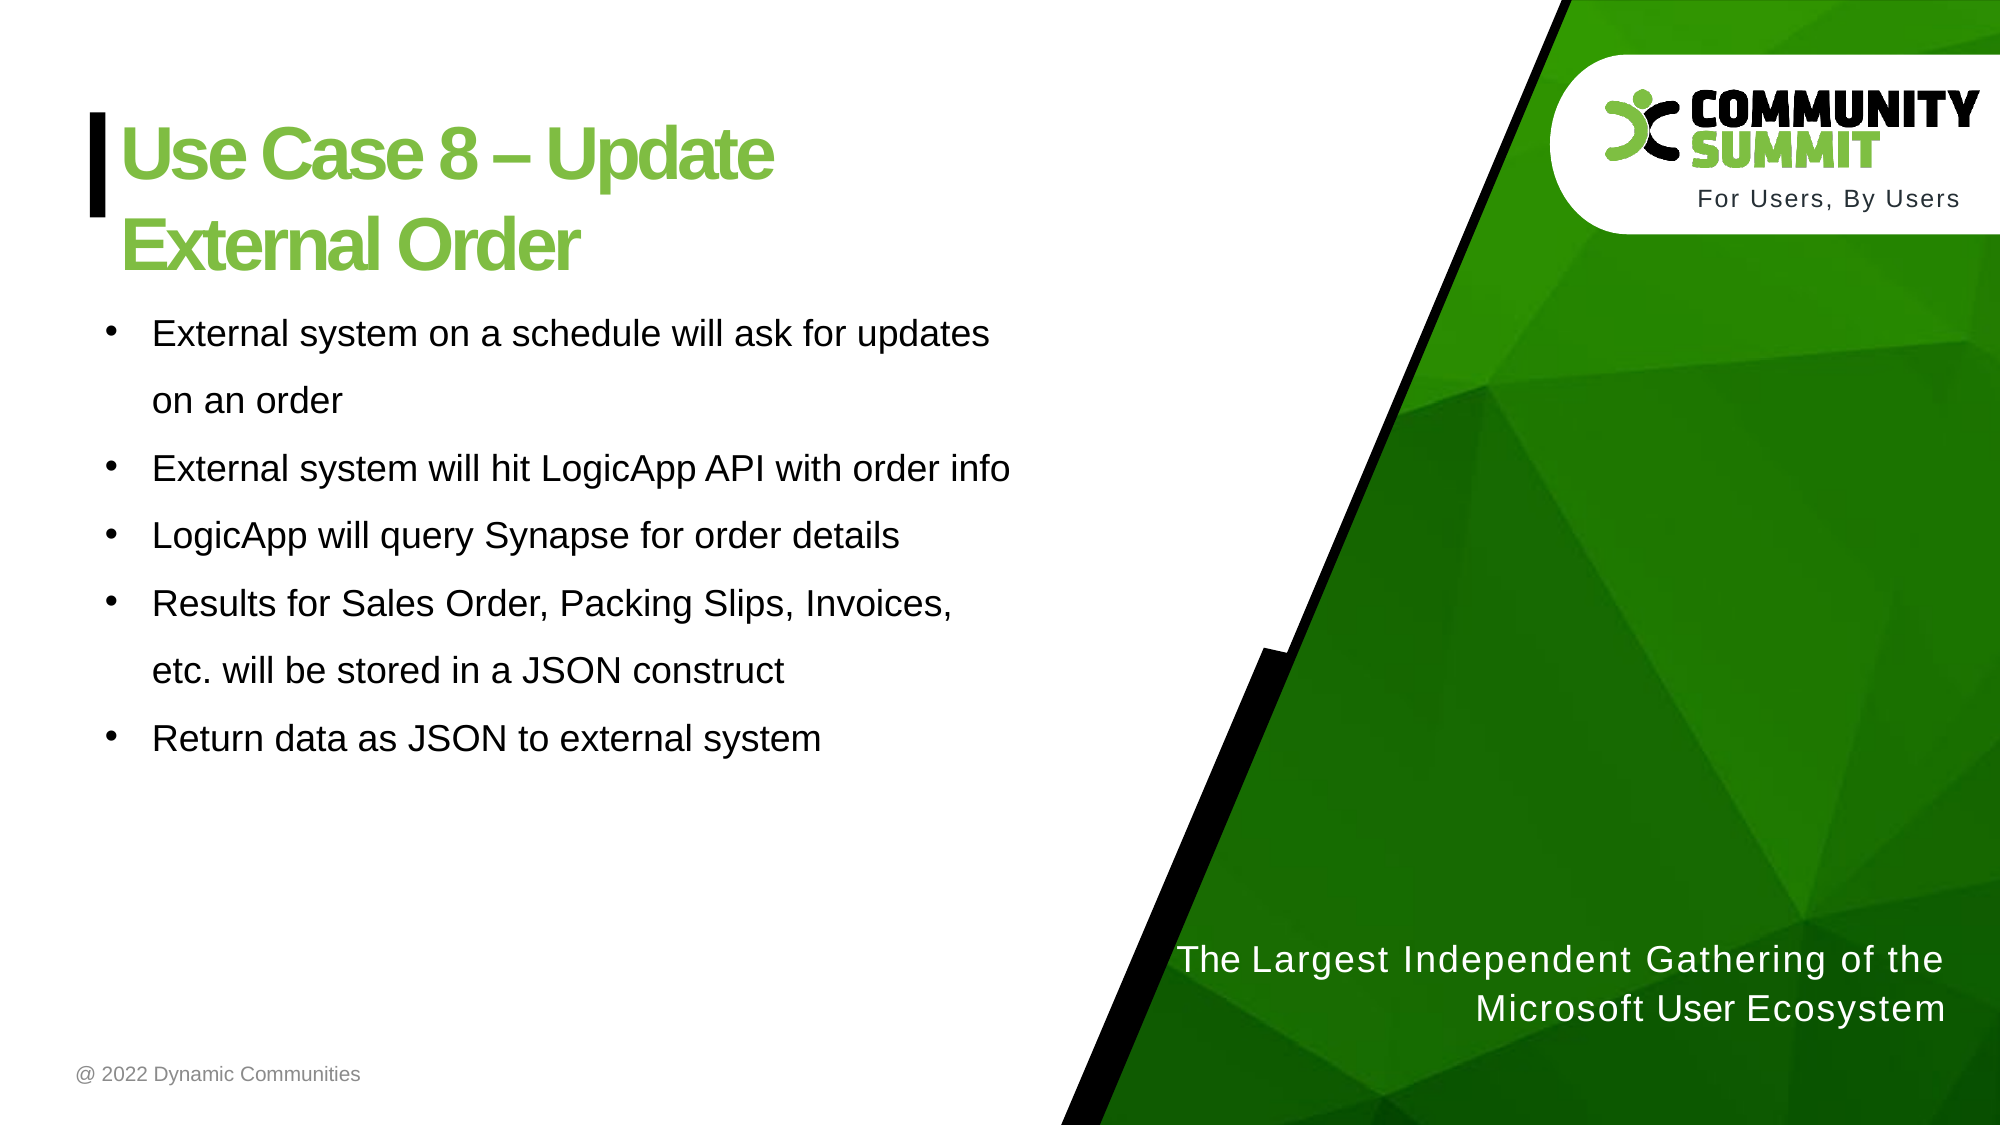

Use Case 8 – Update External Order
External system on a schedule will ask for updates on an order
External system will hit LogicApp API with order info
LogicApp will query Synapse for order details
Results for Sales Order, Packing Slips, Invoices, etc. will be stored in a JSON construct
Return data as JSON to external system